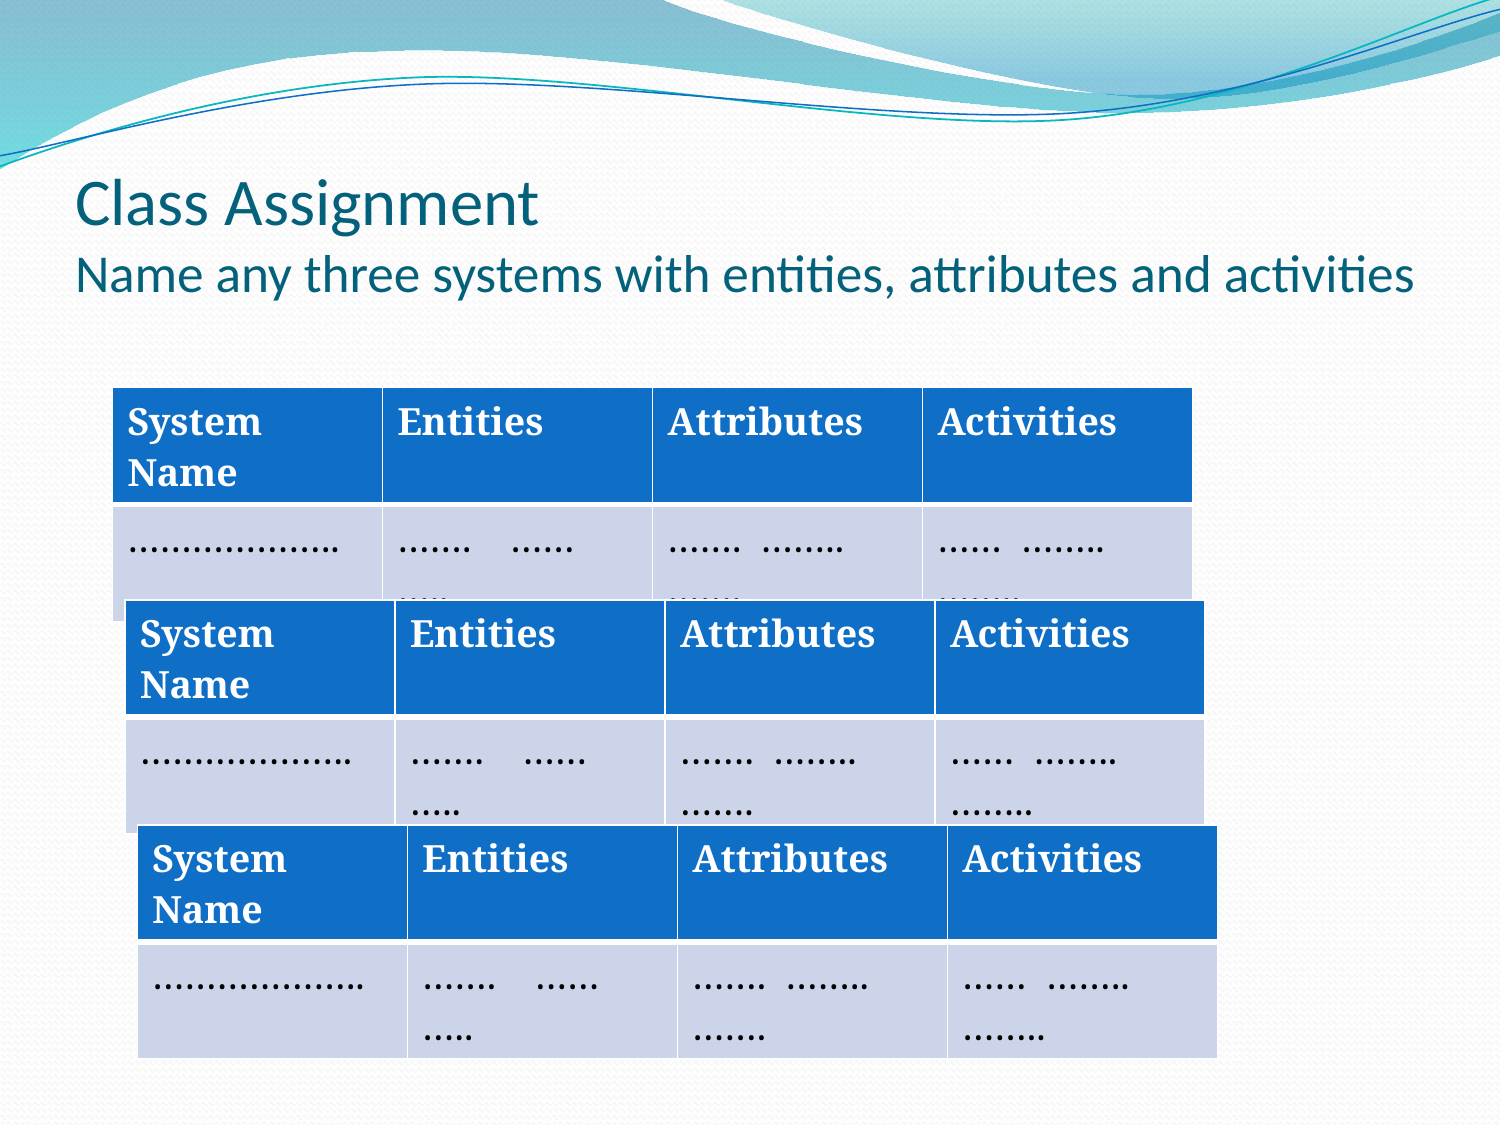

# Class Assignment Name any three systems with entities, attributes and activities
| System Name | Entities | Attributes | Activities |
| --- | --- | --- | --- |
| ……………….. | ……. …… ….. | ……. …….. ……. | …… …….. …….. |
| System Name | Entities | Attributes | Activities |
| --- | --- | --- | --- |
| ……………….. | ……. …… ….. | ……. …….. ……. | …… …….. …….. |
| System Name | Entities | Attributes | Activities |
| --- | --- | --- | --- |
| ……………….. | ……. …… ….. | ……. …….. ……. | …… …….. …….. |